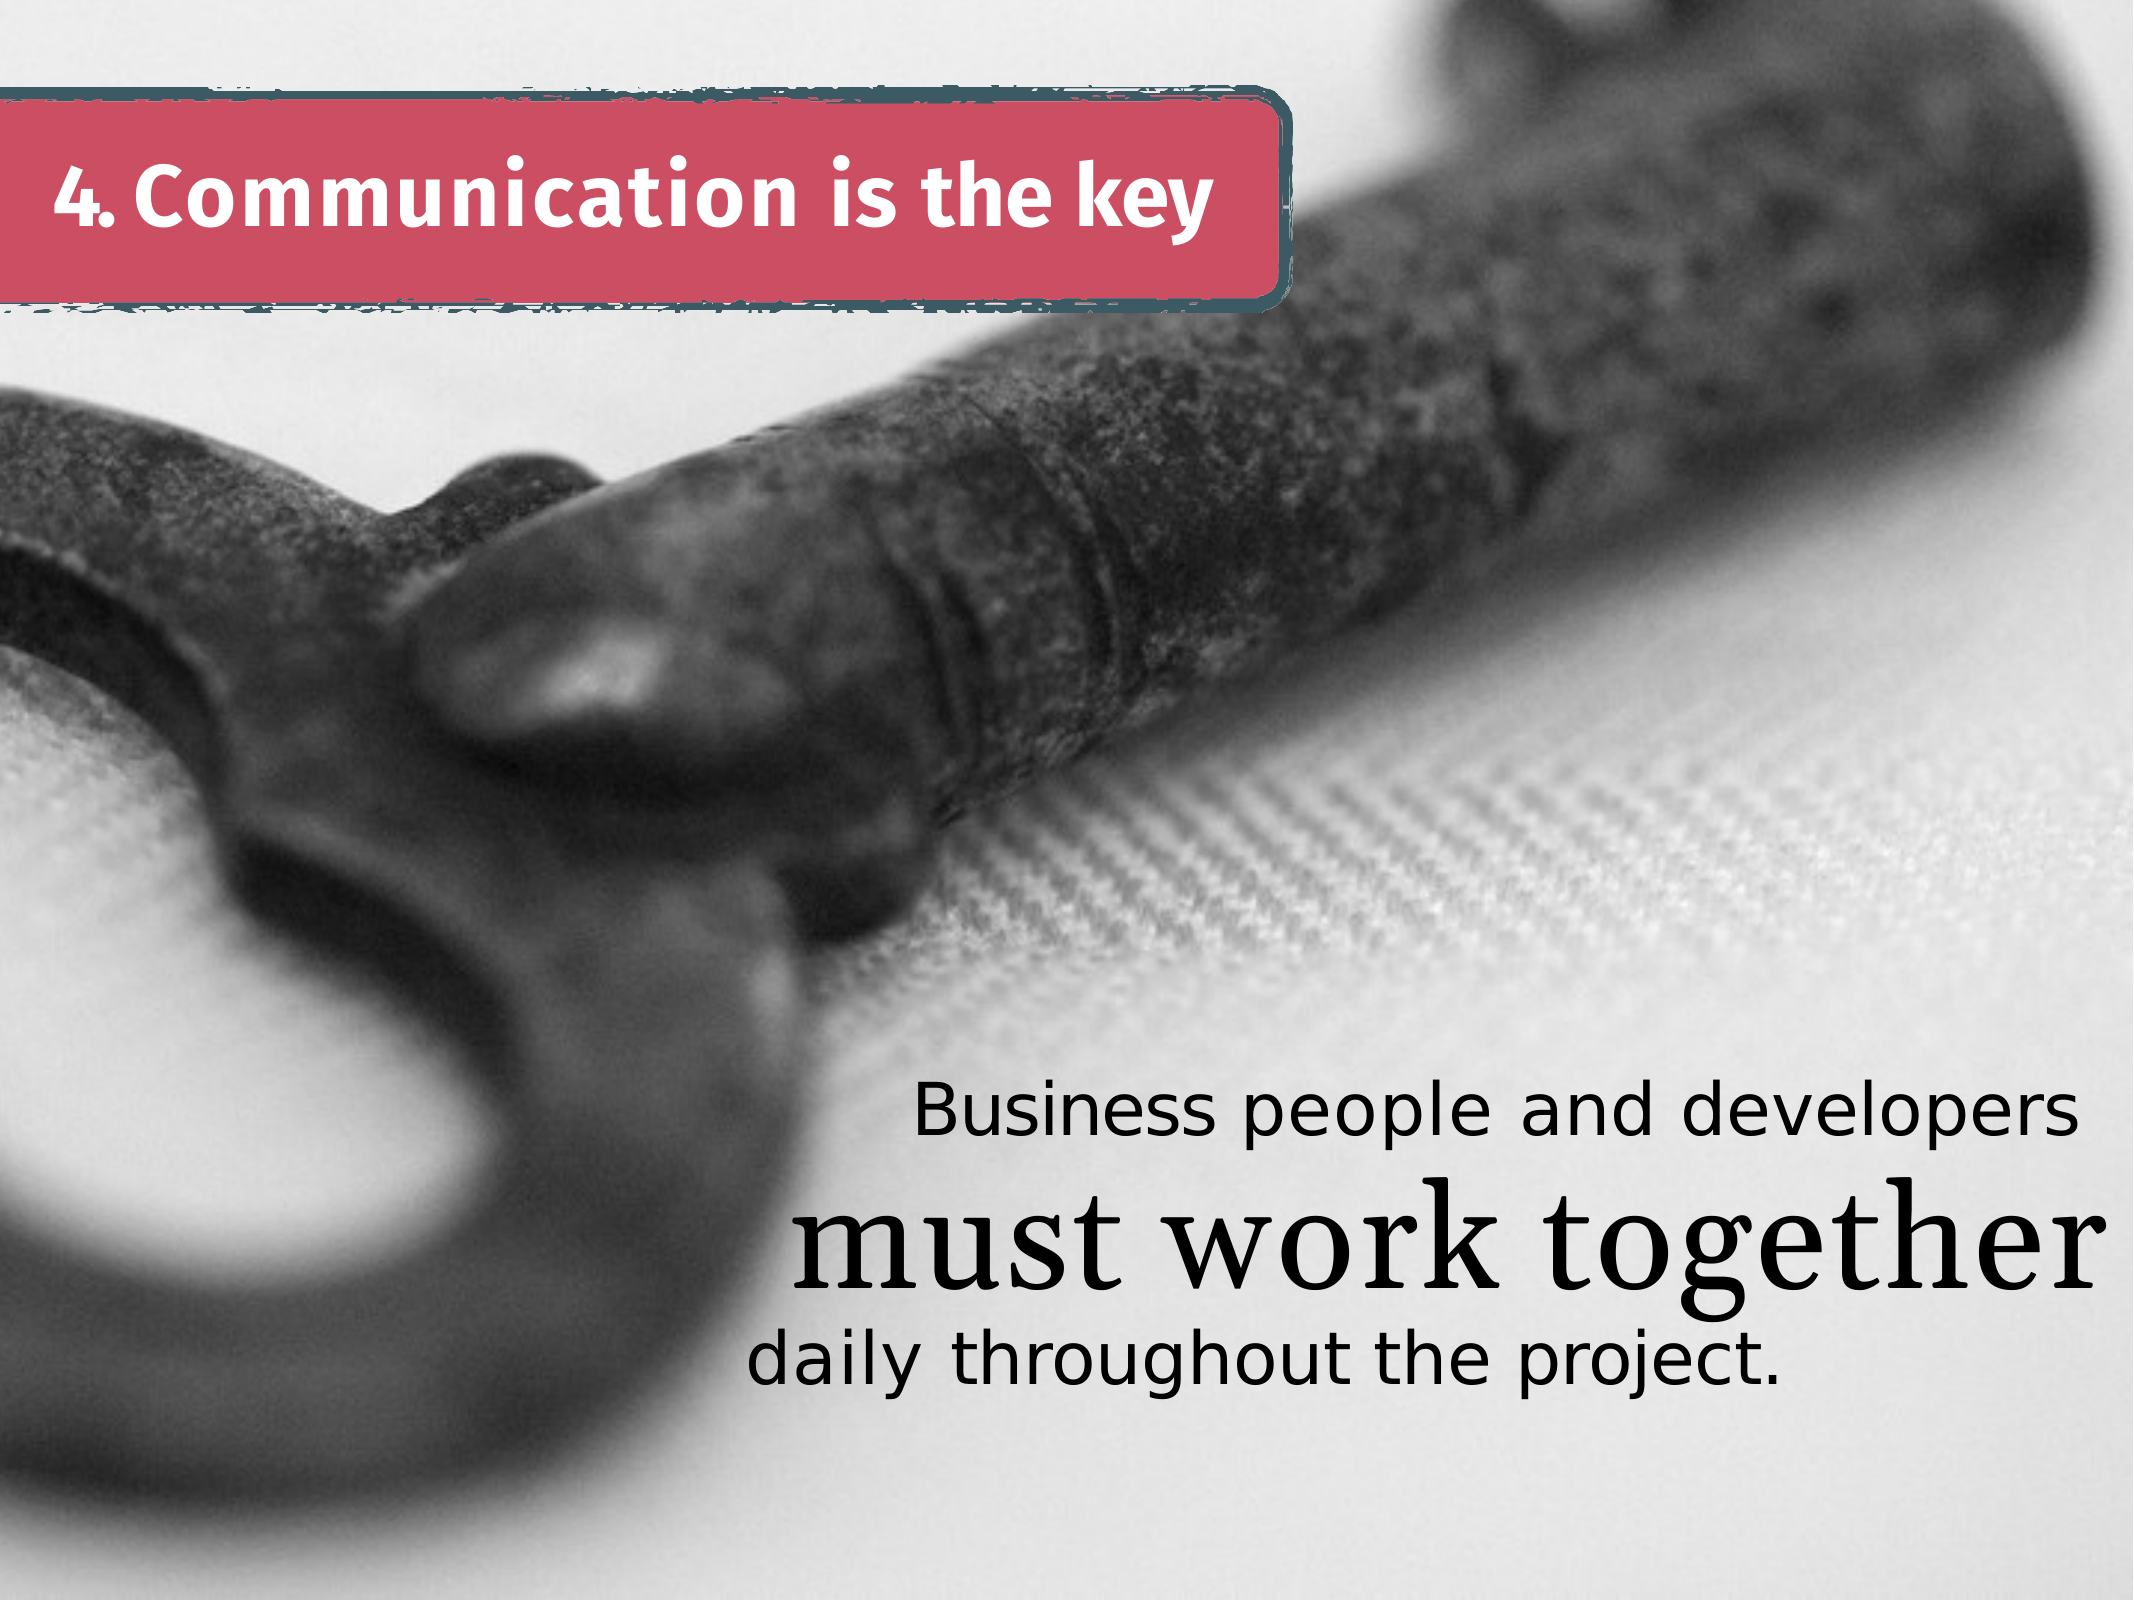

# 4. Communication is the key
Business people and developers
must work together
daily throughout the project.